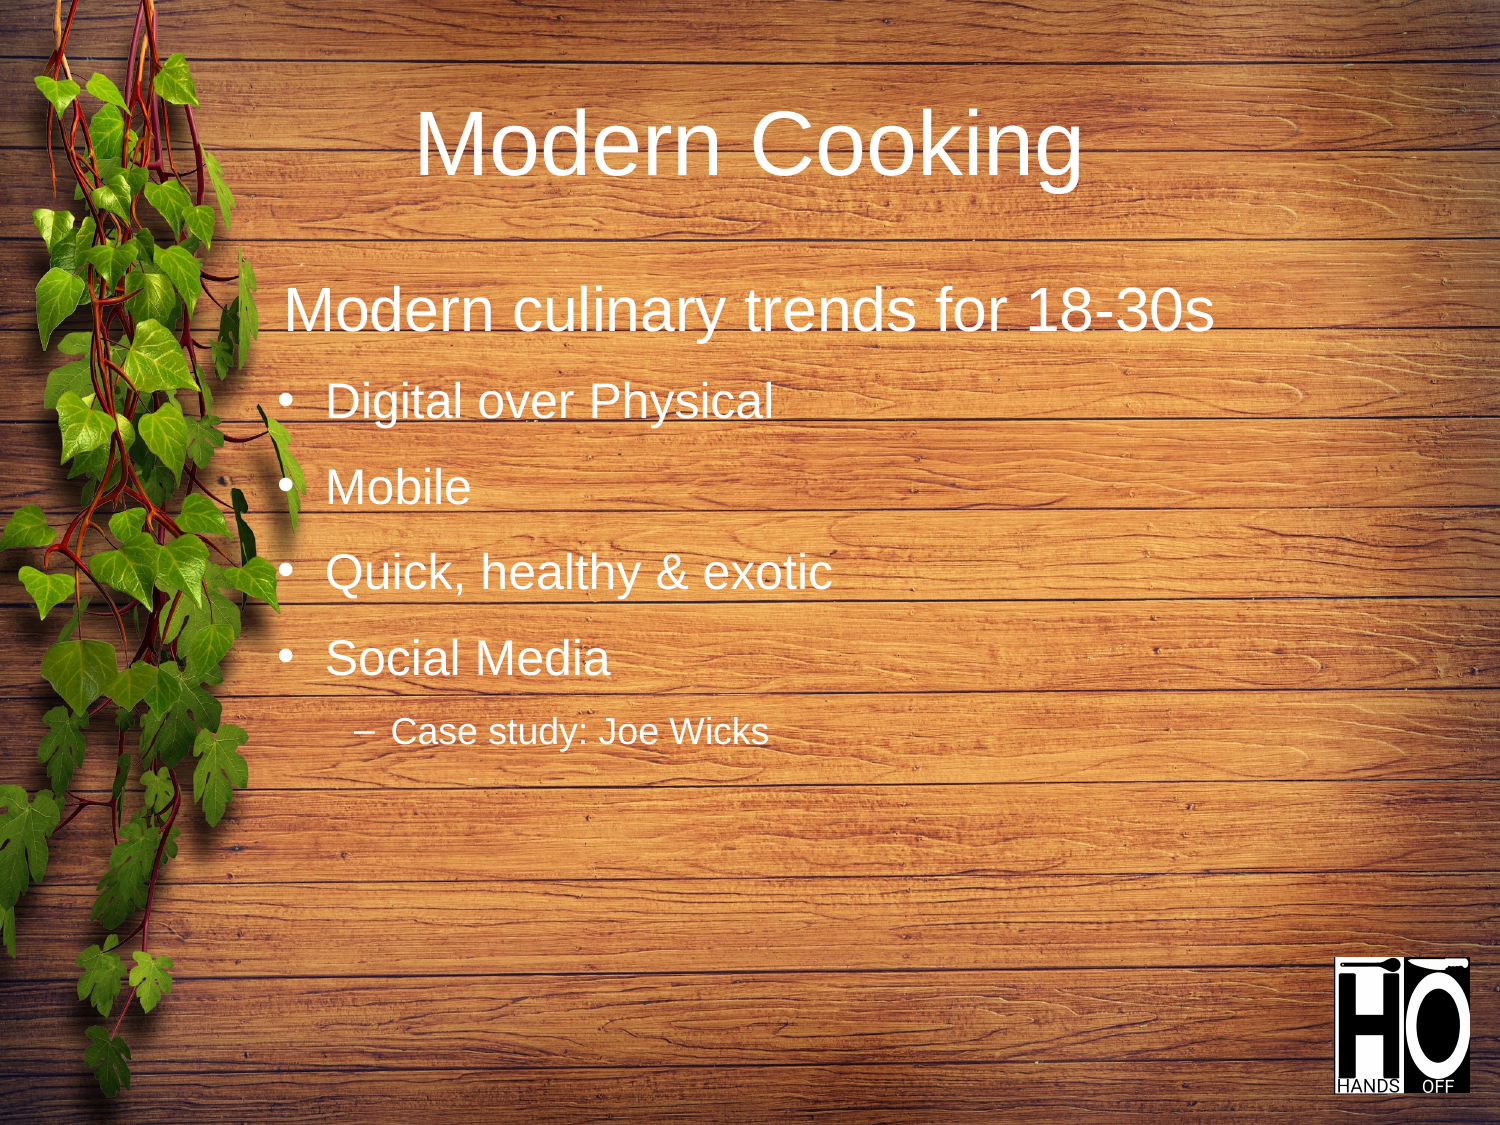

# Modern Cooking
Modern culinary trends for 18-30s
Digital over Physical
Mobile
Quick, healthy & exotic
Social Media
Case study: Joe Wicks